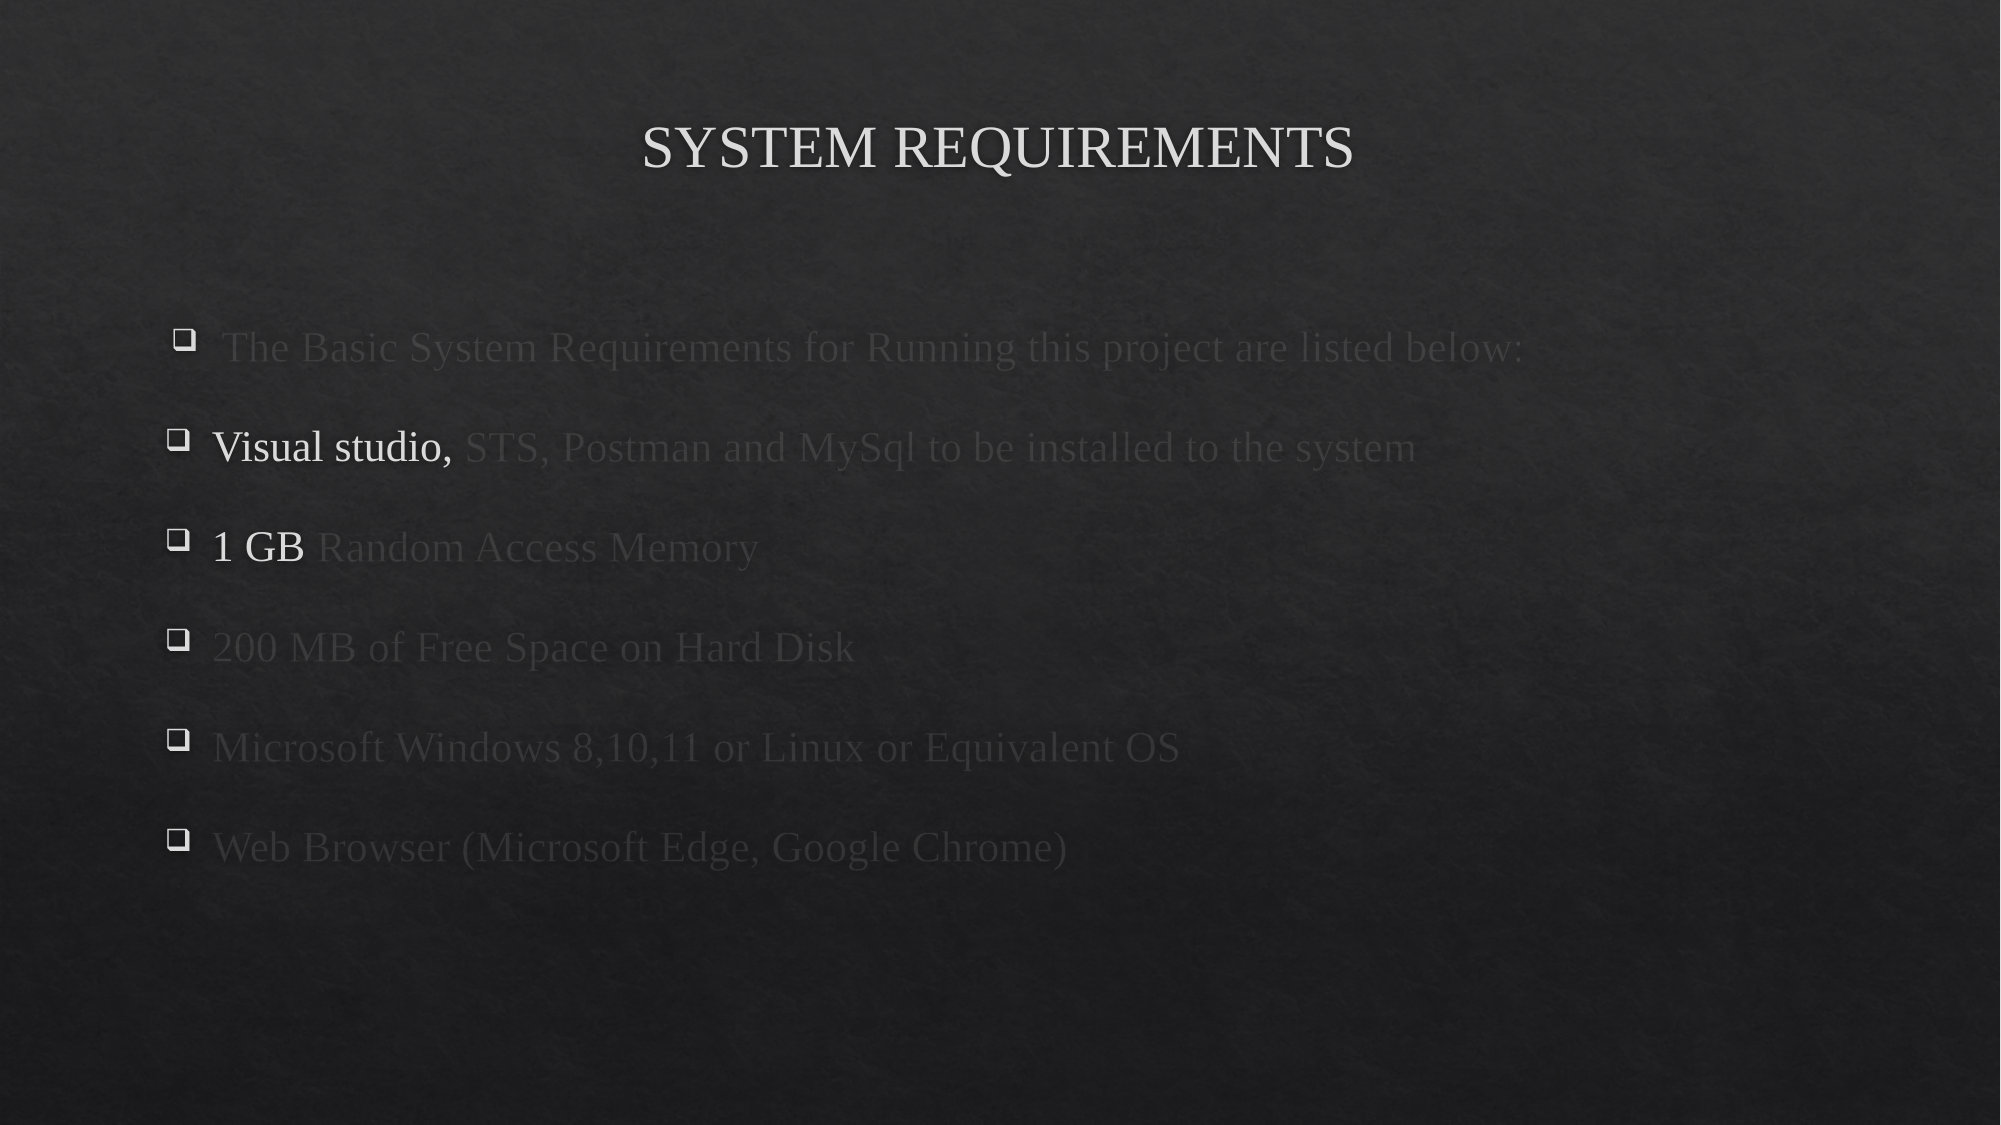

# SYSTEM REQUIREMENTS
The Basic System Requirements for Running this project are listed below:
Visual studio, STS, Postman and MySql to be installed to the system
1 GB Random Access Memory
200 MB of Free Space on Hard Disk
Microsoft Windows 8,10,11 or Linux or Equivalent OS
Web Browser (Microsoft Edge, Google Chrome)